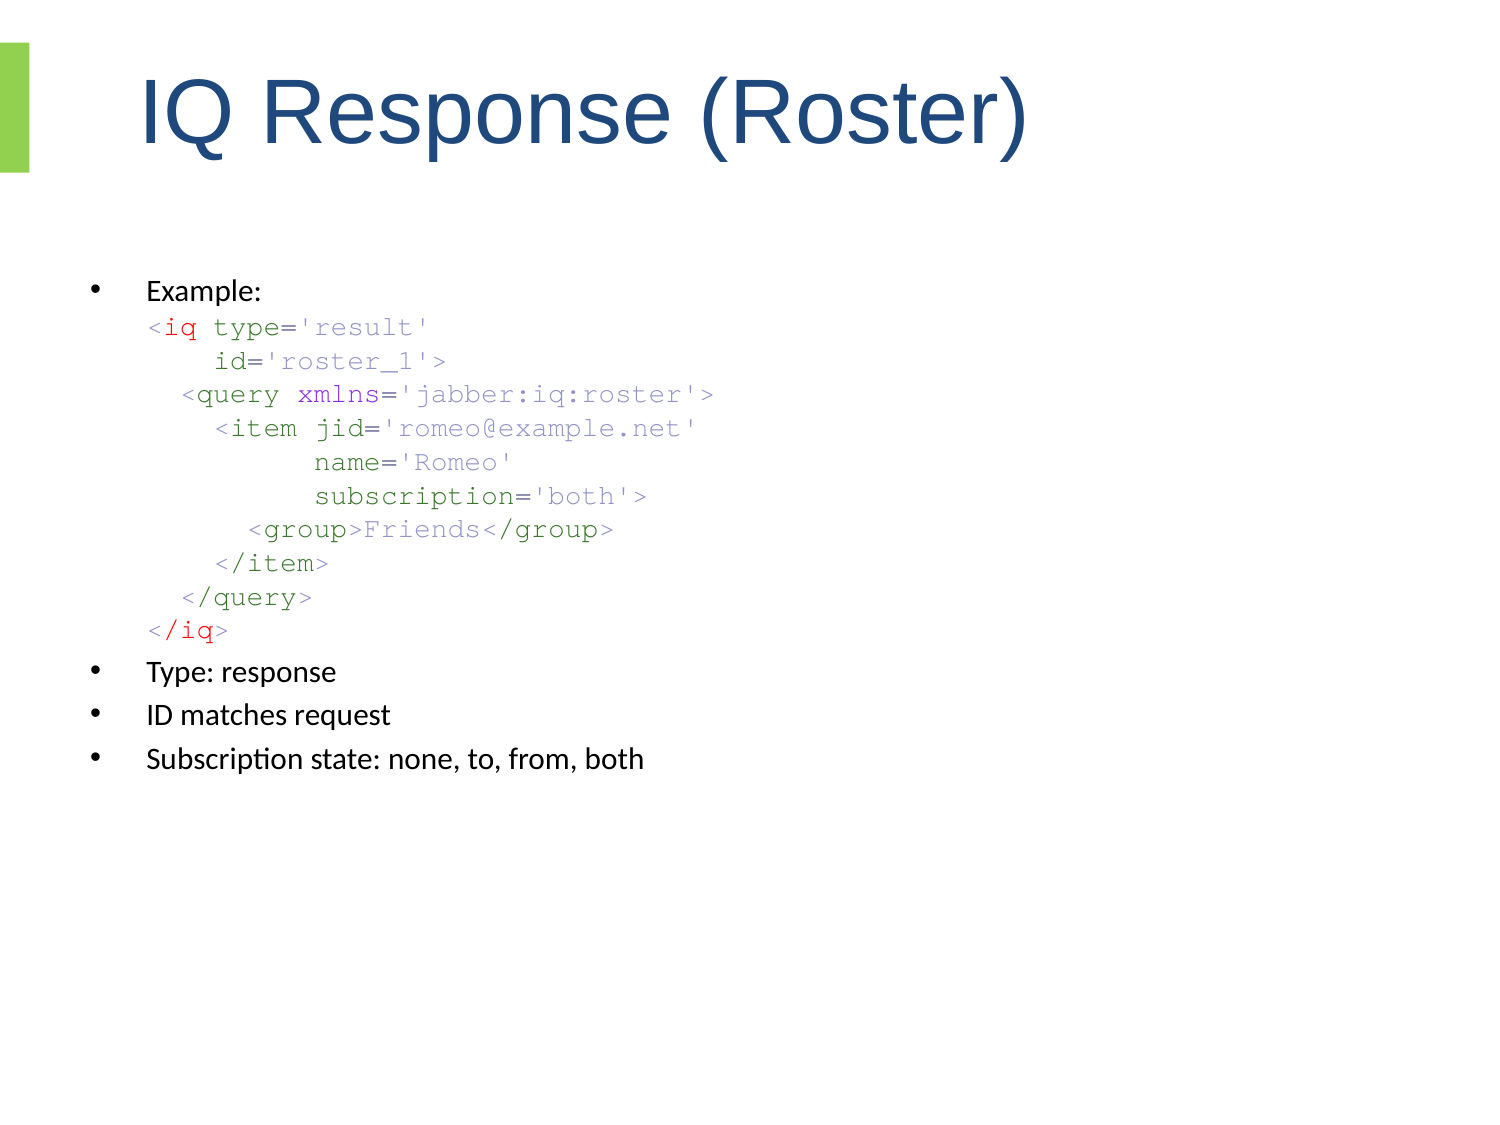

# IQ Response (Roster)
Example:
<iq type='result'
    id='roster_1'>
  <query xmlns='jabber:iq:roster'>
    <item jid='romeo@example.net'
          name='Romeo'
          subscription='both'>
      <group>Friends</group>
    </item>
  </query>
</iq>
Type: response
ID matches request
Subscription state: none, to, from, both